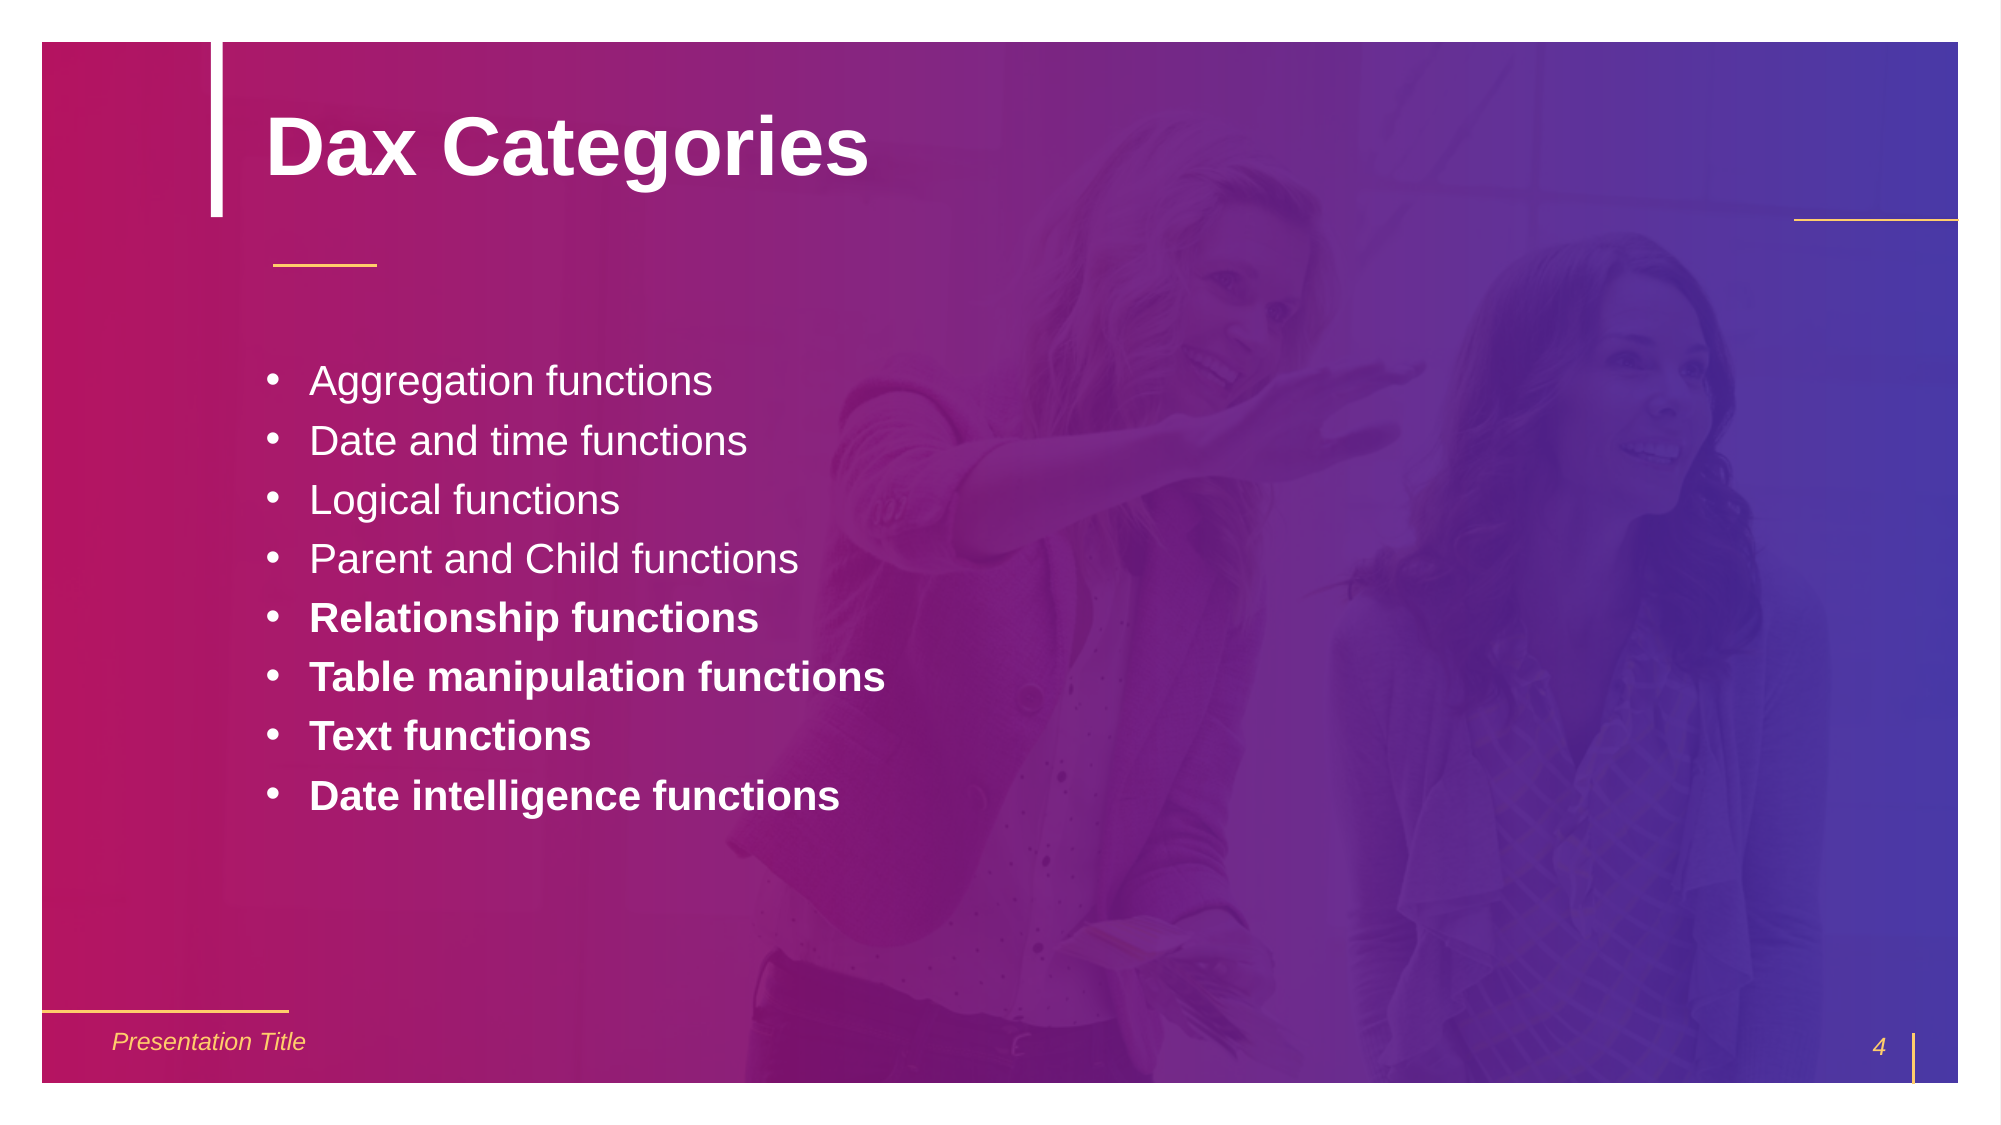

# Dax Categories

Aggregation functions
Date and time functions
Logical functions
Parent and Child functions
Relationship functions
Table manipulation functions
Text functions
Date intelligence functions

Presentation Title
4